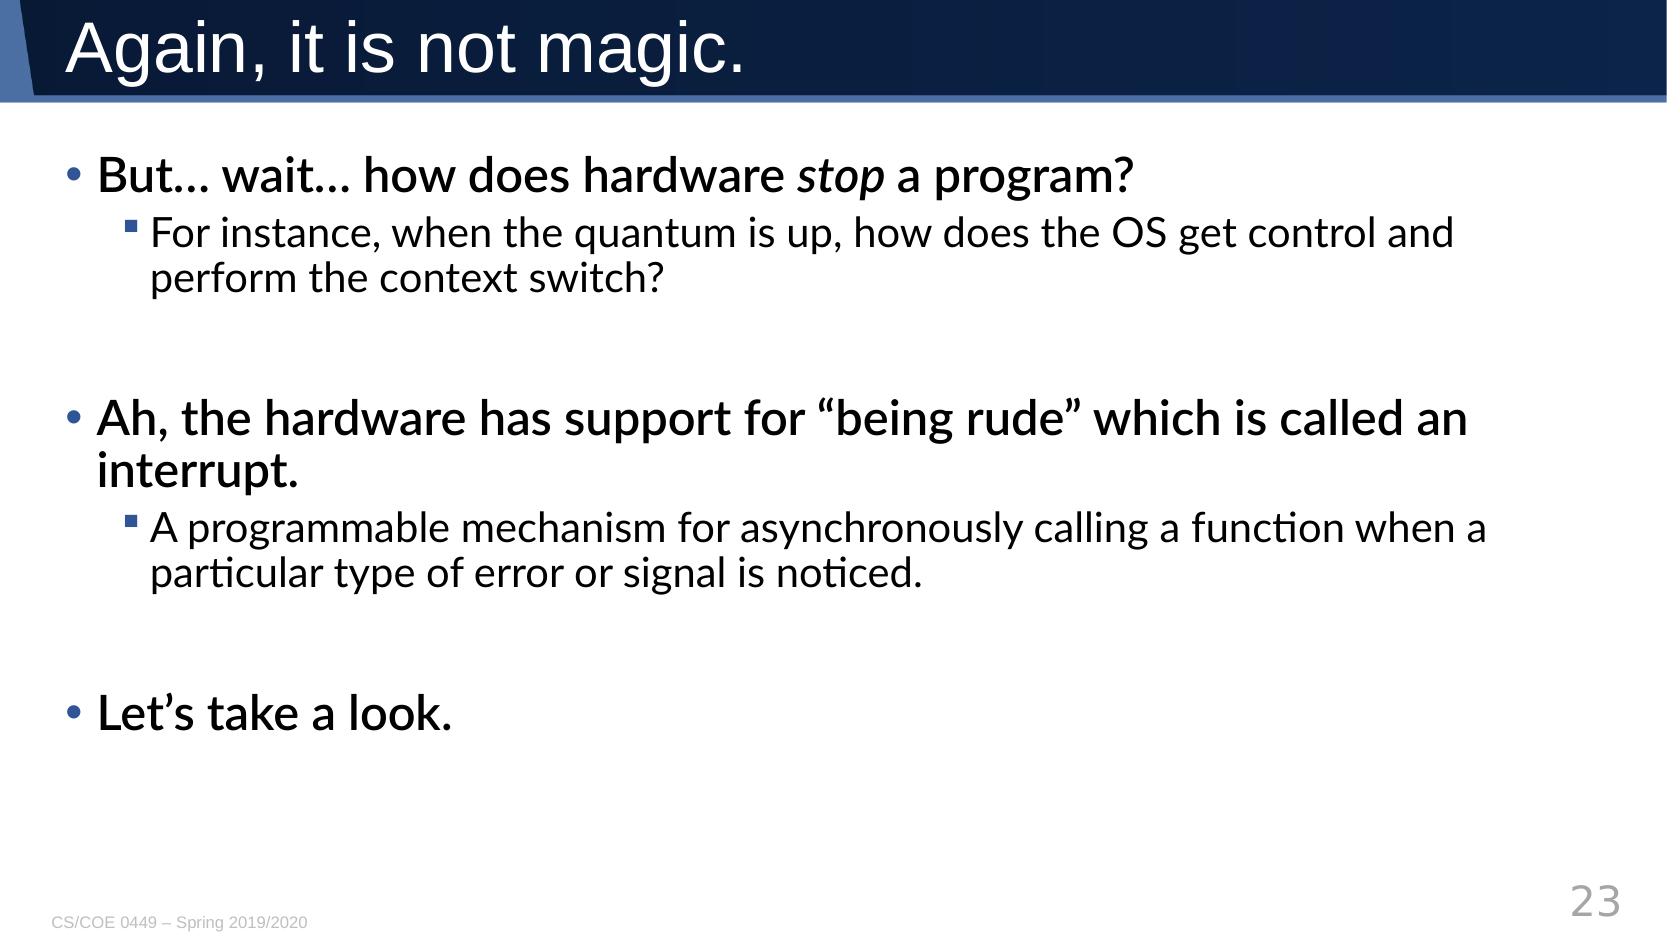

# Again, it is not magic.
But… wait… how does hardware stop a program?
For instance, when the quantum is up, how does the OS get control and perform the context switch?

Ah, the hardware has support for “being rude” which is called an interrupt.
A programmable mechanism for asynchronously calling a function when a particular type of error or signal is noticed.

Let’s take a look.
CS/COE 0449 – Spring 2019/2020